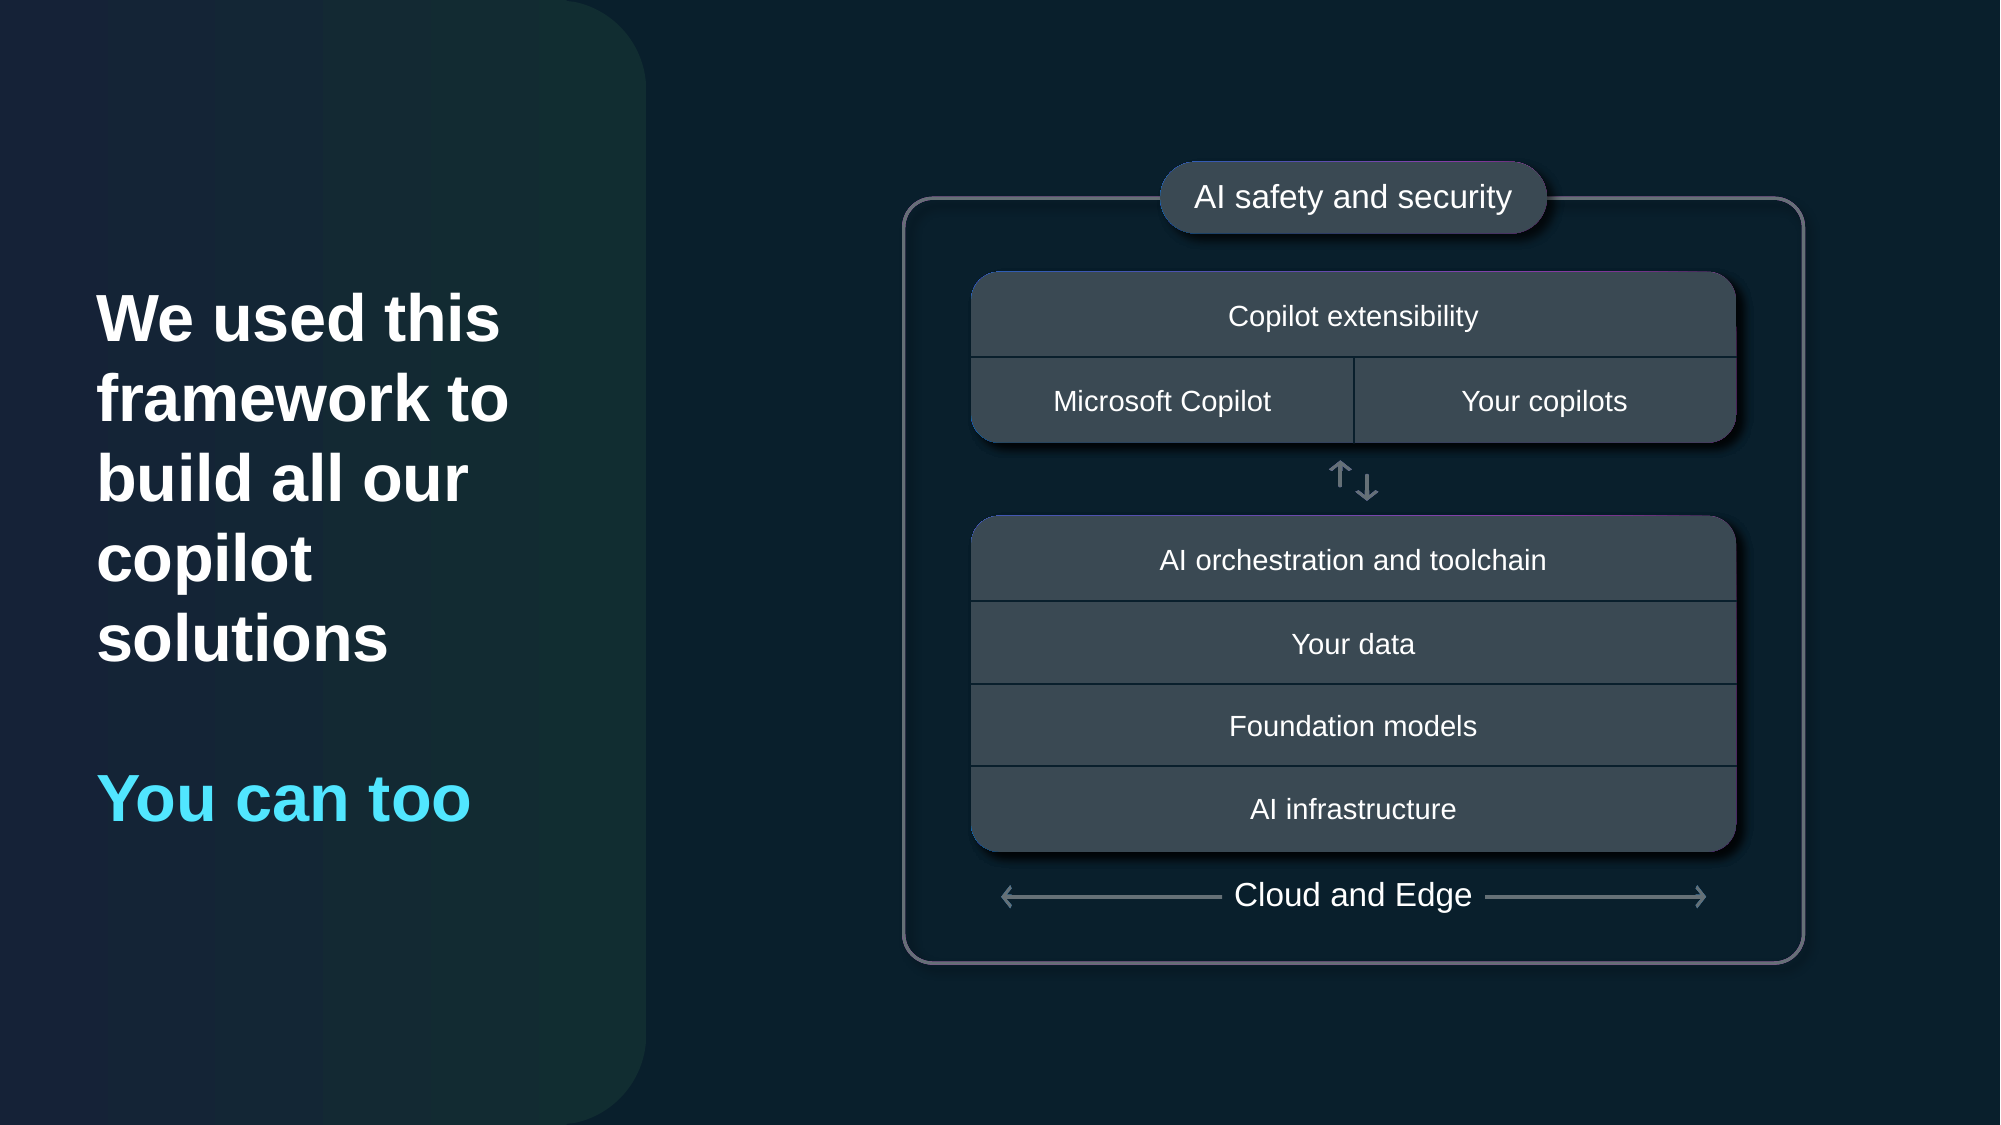

AI safety and security

Copilot extensibility
Microsoft Copilot
Your copilots

AI orchestration and toolchain
Your data
Foundation models
AI infrastructure
AI safety and security

Copilot extensibility
Microsoft Copilot
Your copilots

AI orchestration and toolchain
Your data
Foundation models
AI infrastructure
AI safety and security

Copilot extensibility
Microsoft Copilot
Your copilots
AI orchestration and toolchain

We used this framework to build all our copilot solutions
You can too
Your data
Foundation models
AI infrastructure
Cloud and Edge